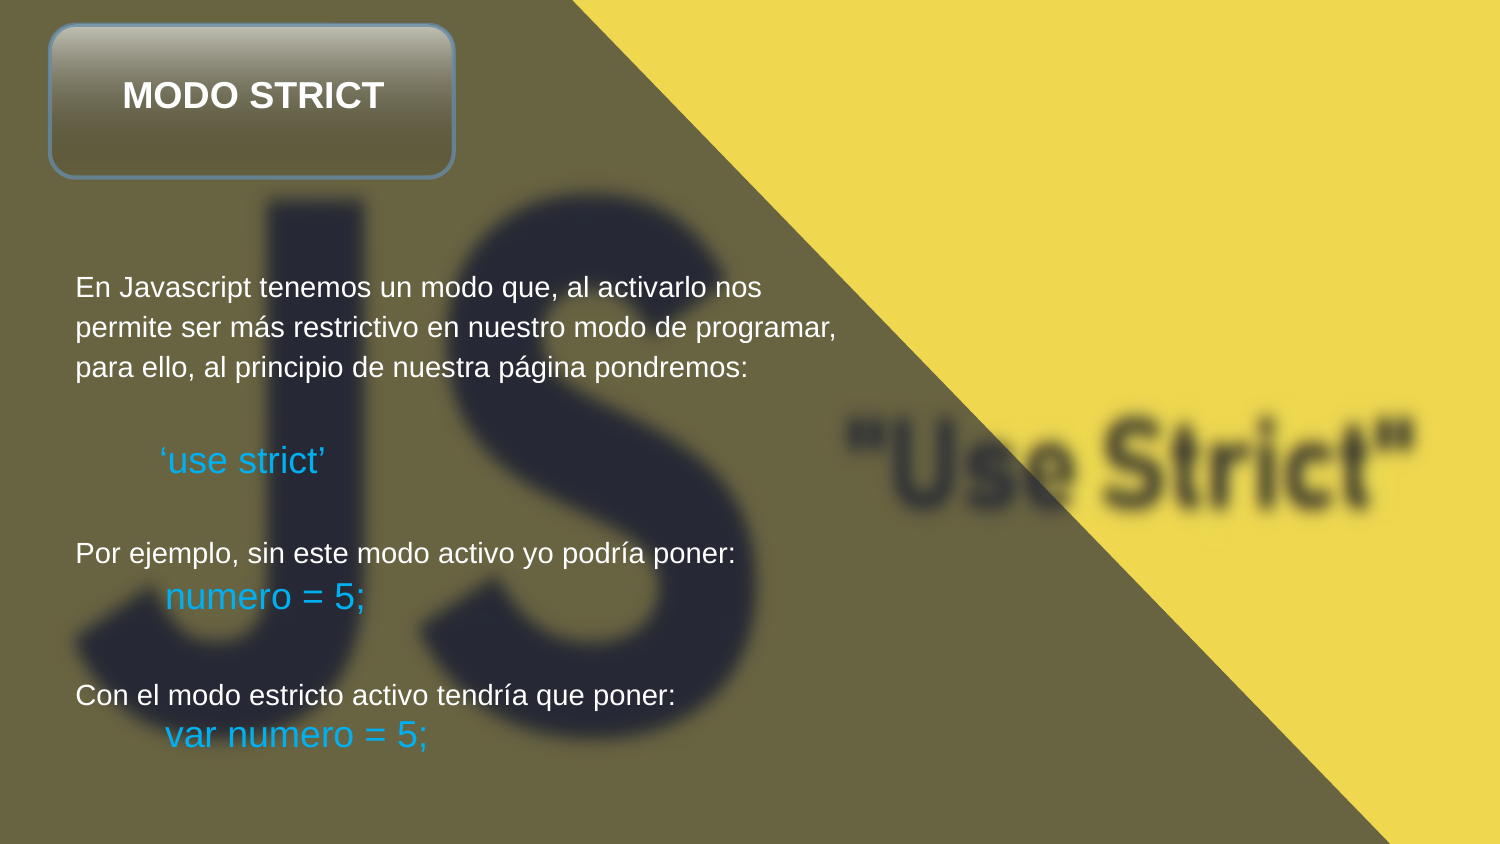

# MODO STRICT
En Javascript tenemos un modo que, al activarlo nos permite ser más restrictivo en nuestro modo de programar, para ello, al principio de nuestra página pondremos:

‘use strict’
Por ejemplo, sin este modo activo yo podría poner:
numero = 5;
Con el modo estricto activo tendría que poner:
var numero = 5;